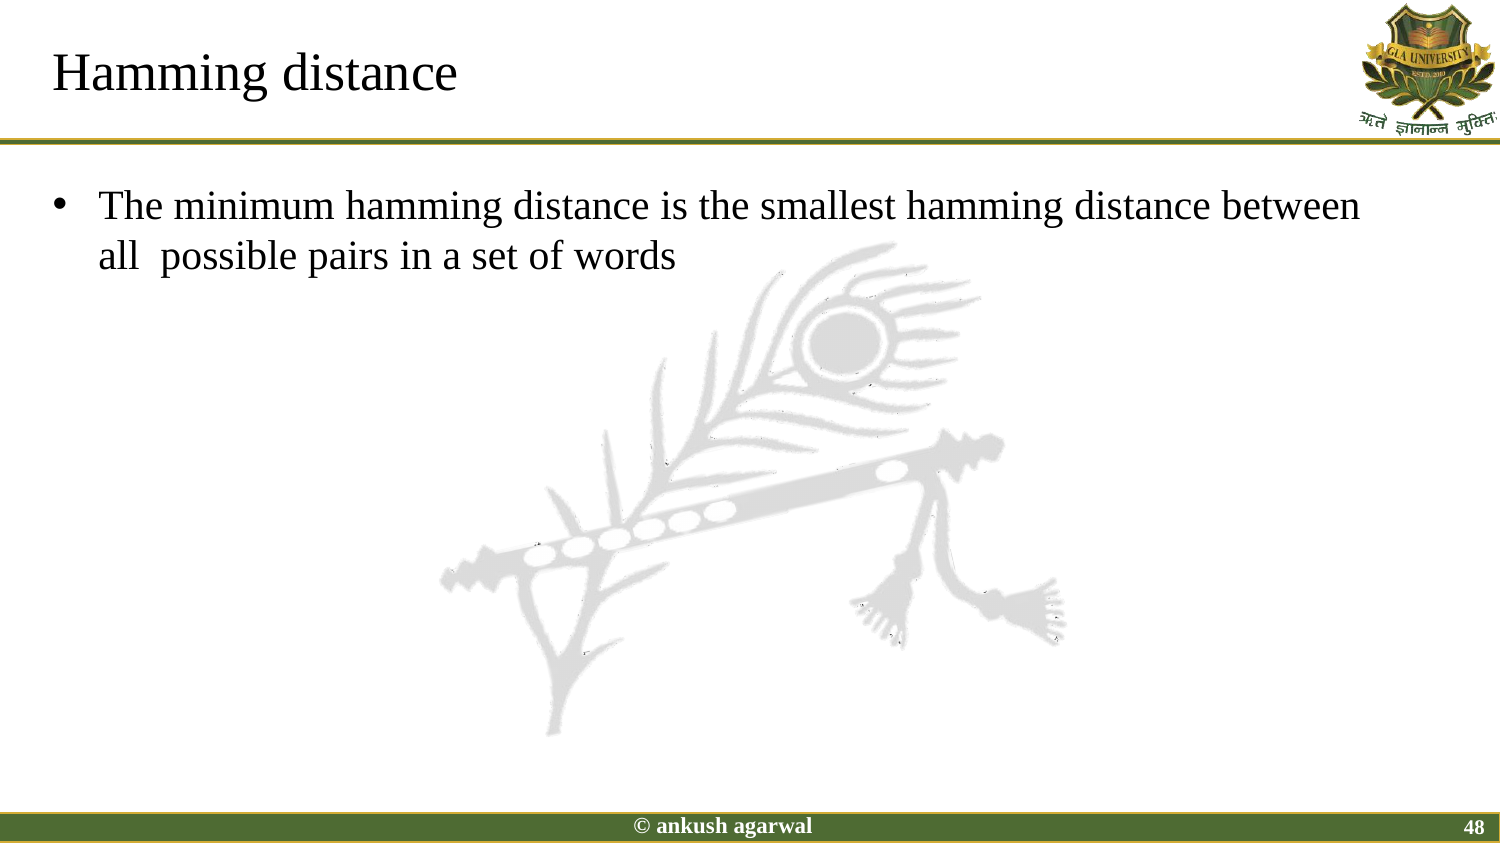

# Hamming distance
The minimum hamming distance is the smallest hamming distance between all  possible pairs in a set of words
© ankush agarwal
48